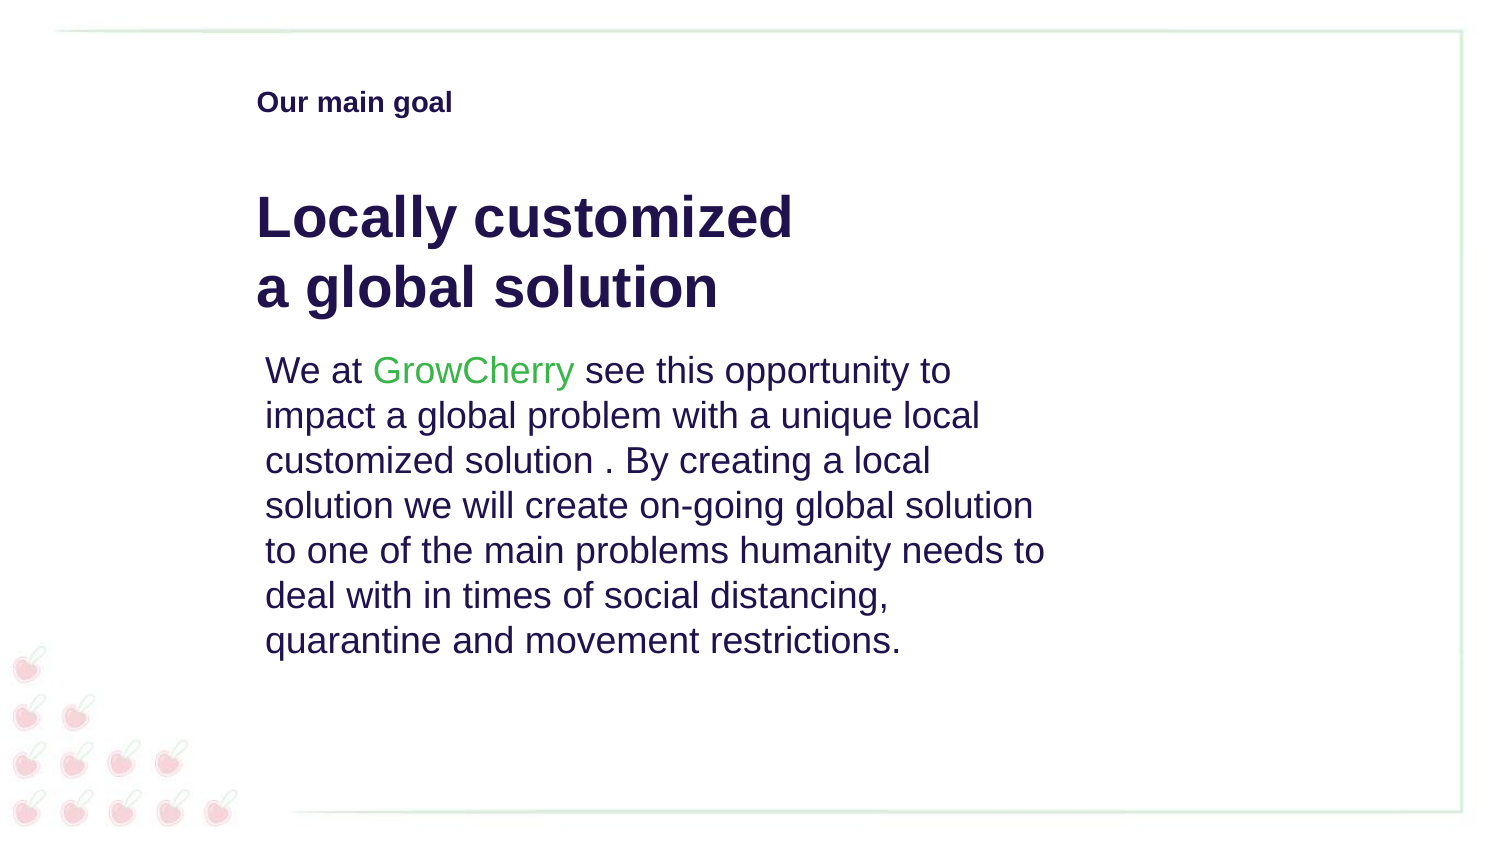

Our main goal
# Locally customized
a global solution
We at GrowCherry see this opportunity to impact a global problem with a unique local customized solution . By creating a local solution we will create on-going global solution to one of the main problems humanity needs to deal with in times of social distancing, quarantine and movement restrictions.